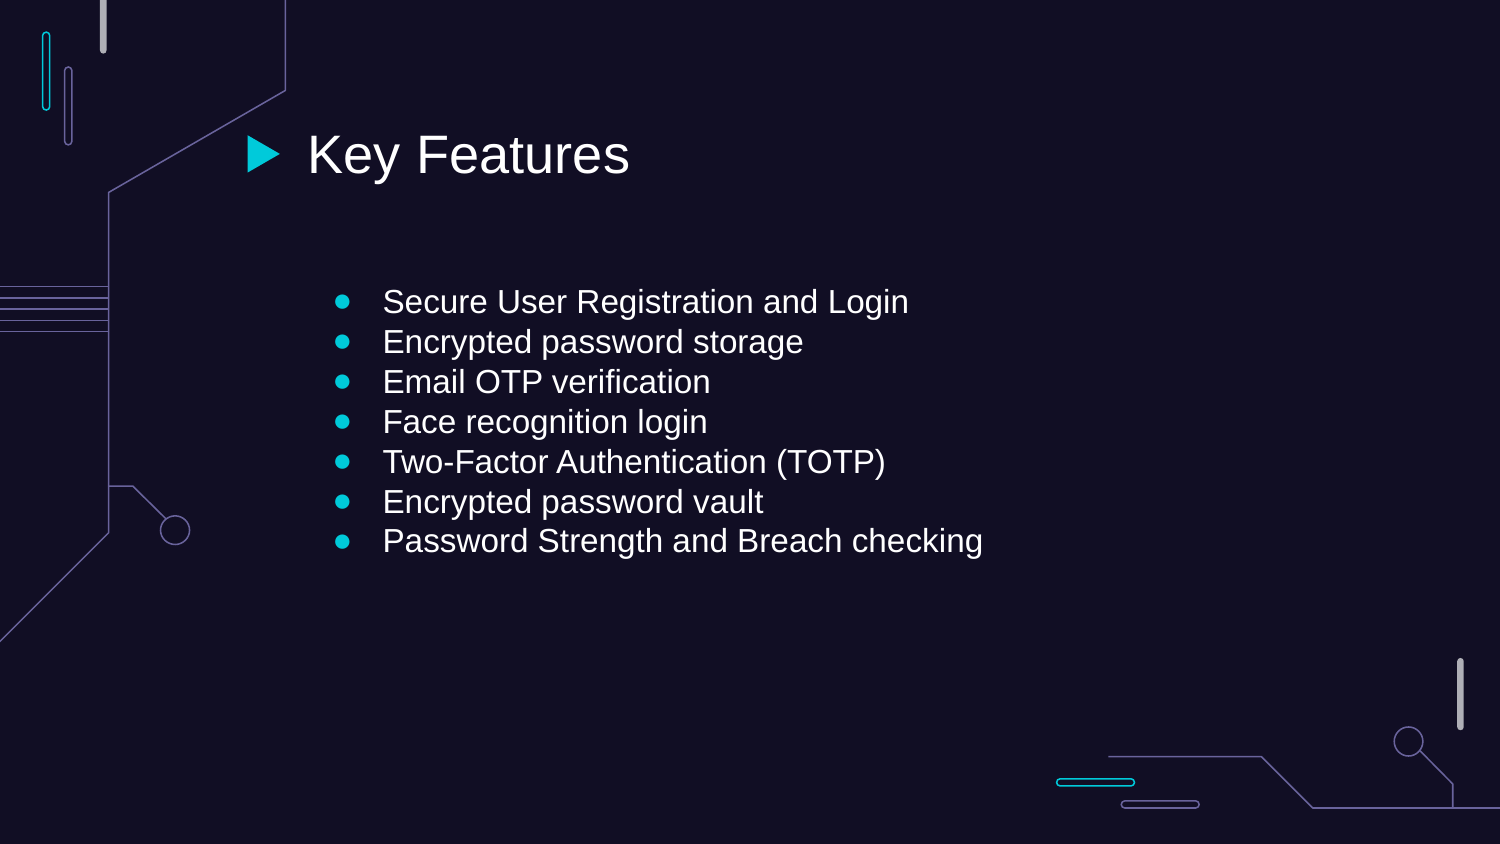

# Key Features

Secure User Registration and Login
Encrypted password storage
Email OTP verification
Face recognition login
Two-Factor Authentication (TOTP)
Encrypted password vault
Password Strength and Breach checking